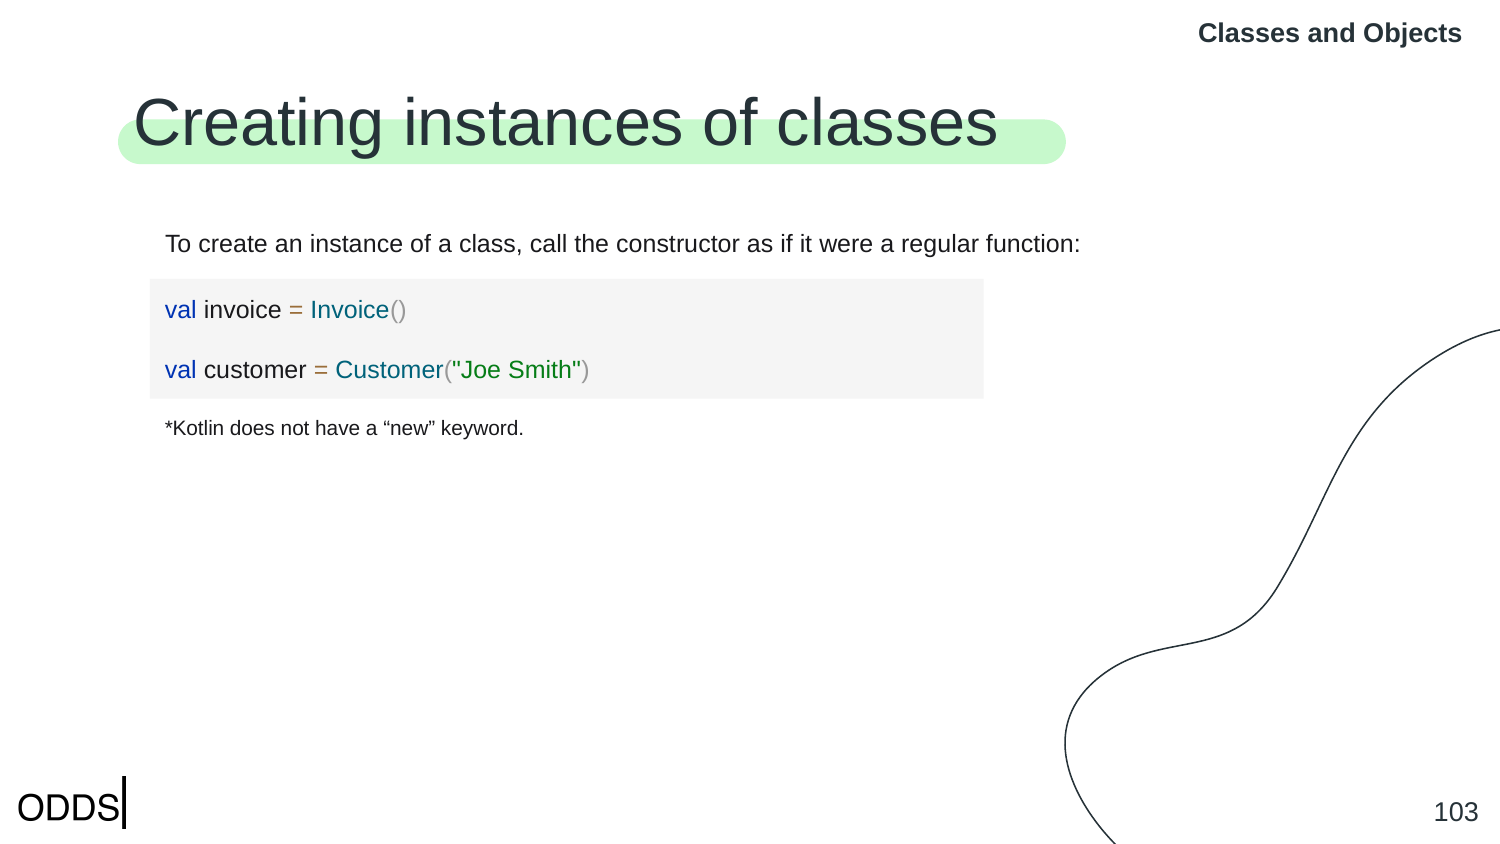

Classes and Objects

# Creating instances of classes﻿
To create an instance of a class, call the constructor as if it were a regular function:
val invoice = Invoice()

val customer = Customer("Joe Smith")
*Kotlin does not have a “new” keyword.
103